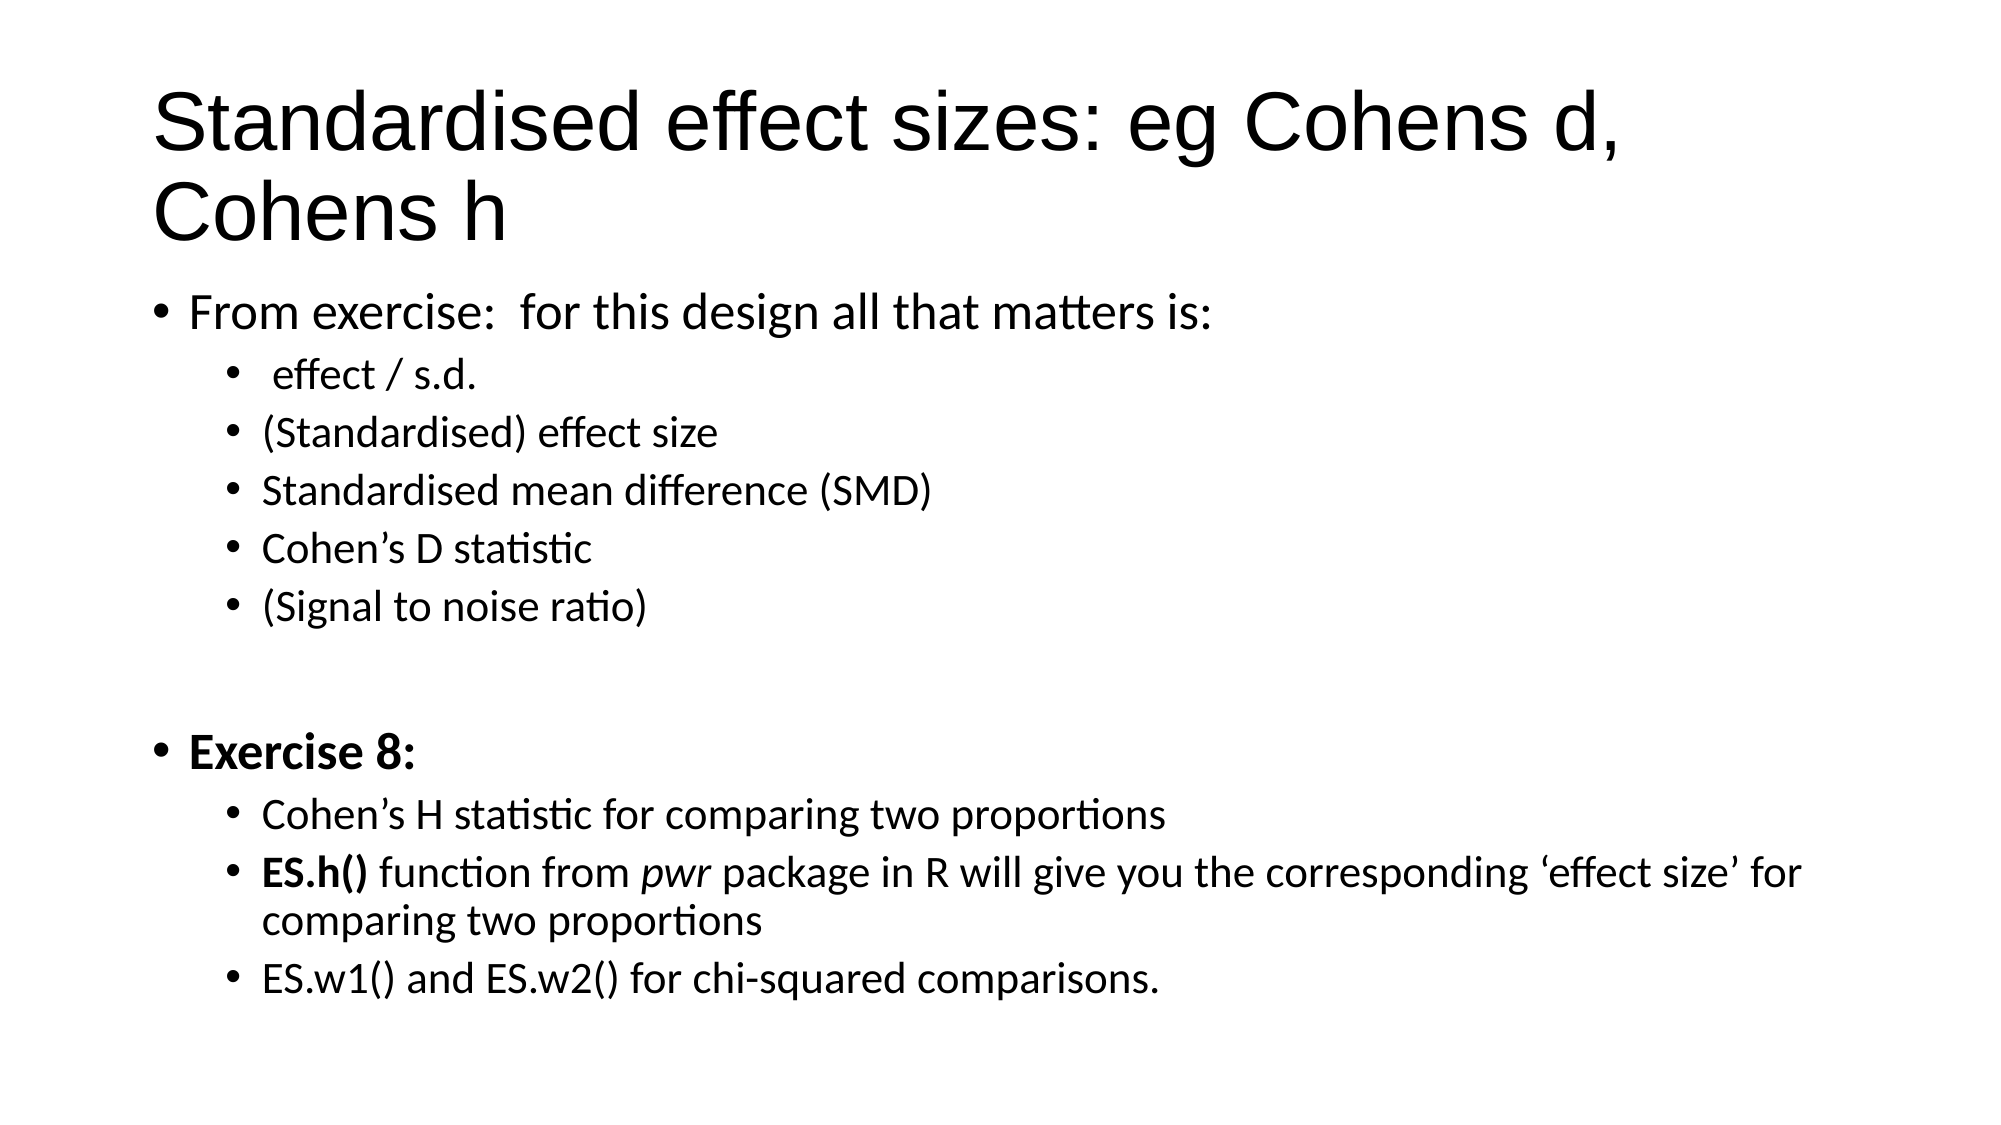

# Standardised effect sizes: eg Cohens d, Cohens h
From exercise:  for this design all that matters is:
 effect / s.d.
(Standardised) effect size
Standardised mean difference (SMD)
Cohen’s D statistic
(Signal to noise ratio)

Exercise 8:
Cohen’s H statistic for comparing two proportions
ES.h() function from pwr package in R will give you the corresponding ‘effect size’ for comparing two proportions
ES.w1() and ES.w2() for chi-squared comparisons.